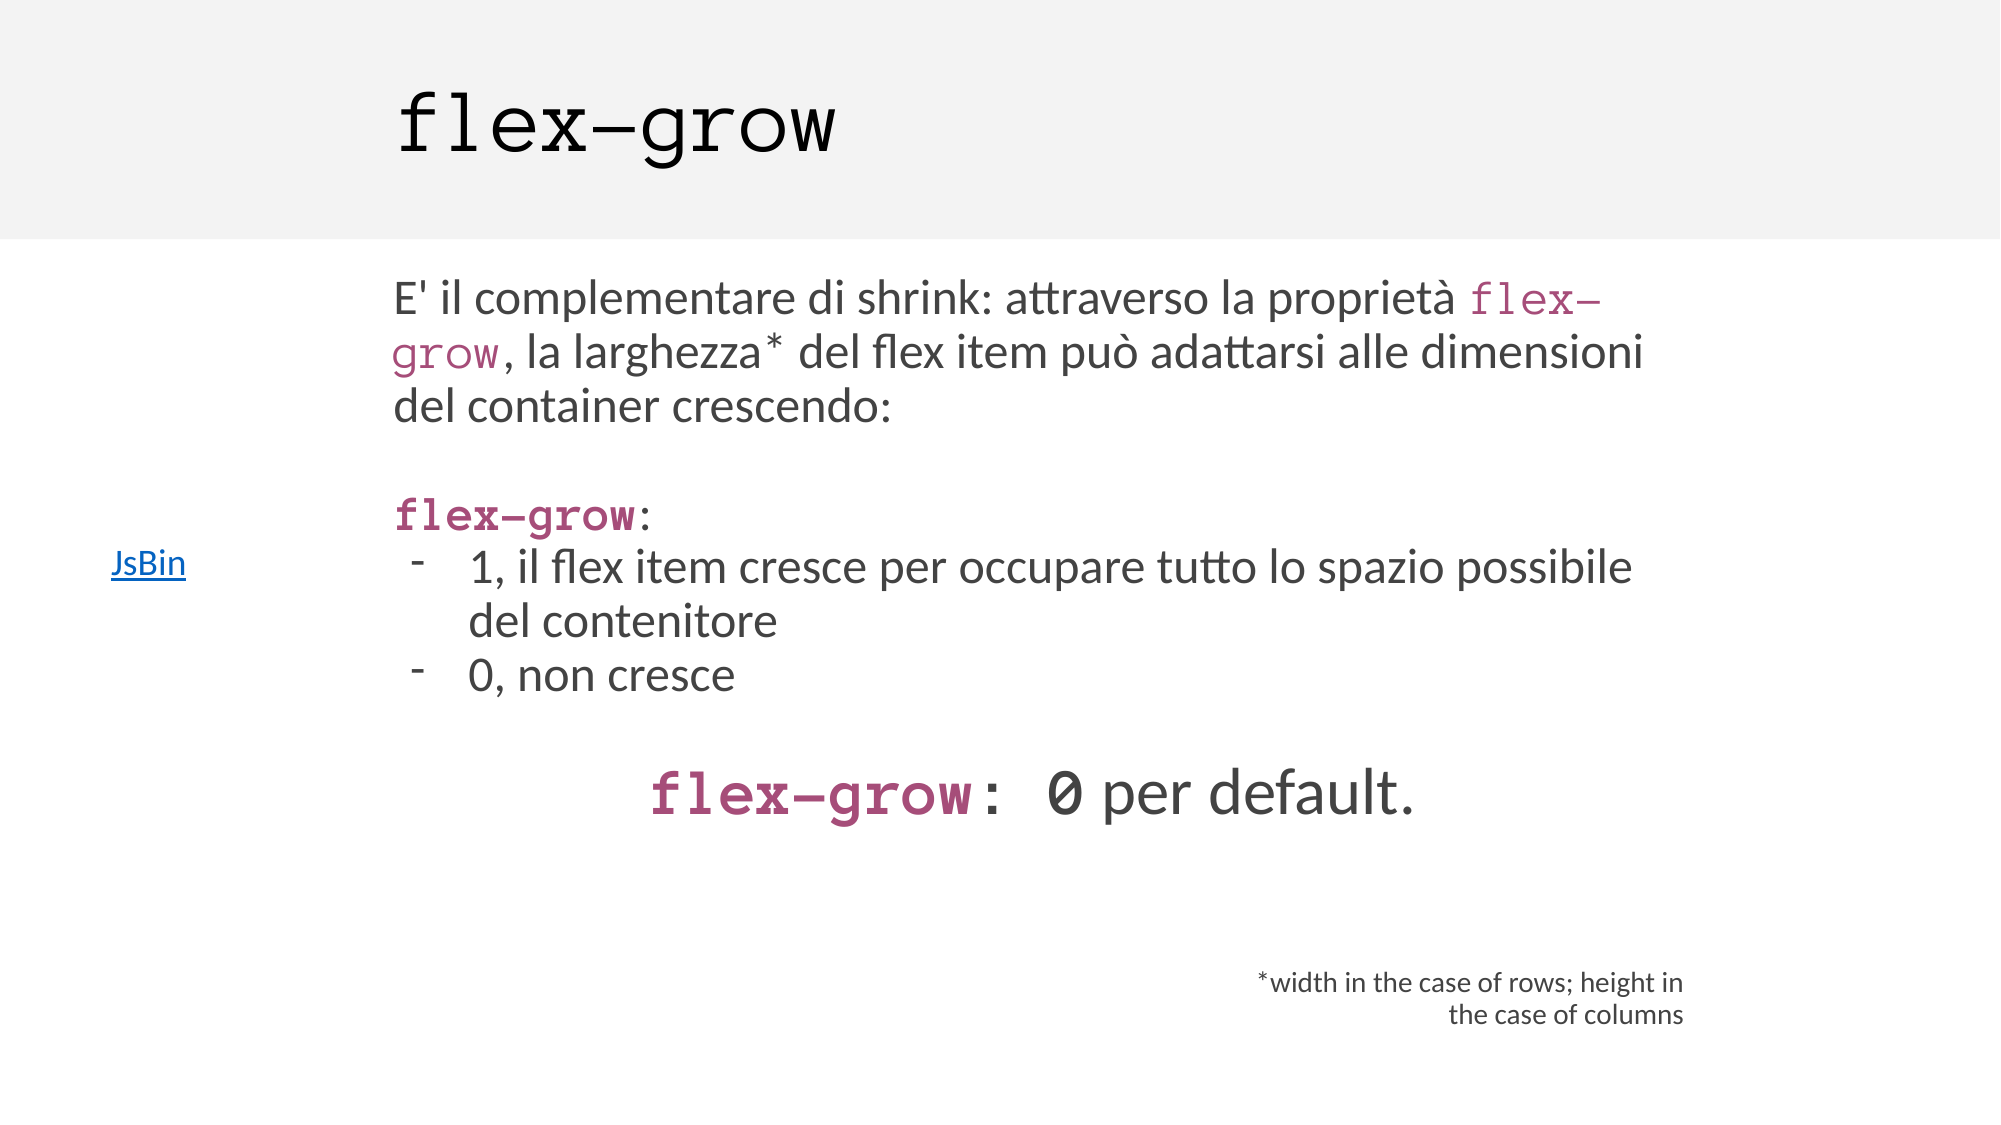

# flex-grow
E' il complementare di shrink: attraverso la proprietà flex-grow, la larghezza* del flex item può adattarsi alle dimensioni del container crescendo:

flex-grow:
1, il flex item cresce per occupare tutto lo spazio possibile del contenitore
0, non cresce

flex-grow: 0 per default.

JsBin
*width in the case of rows; height in the case of columns